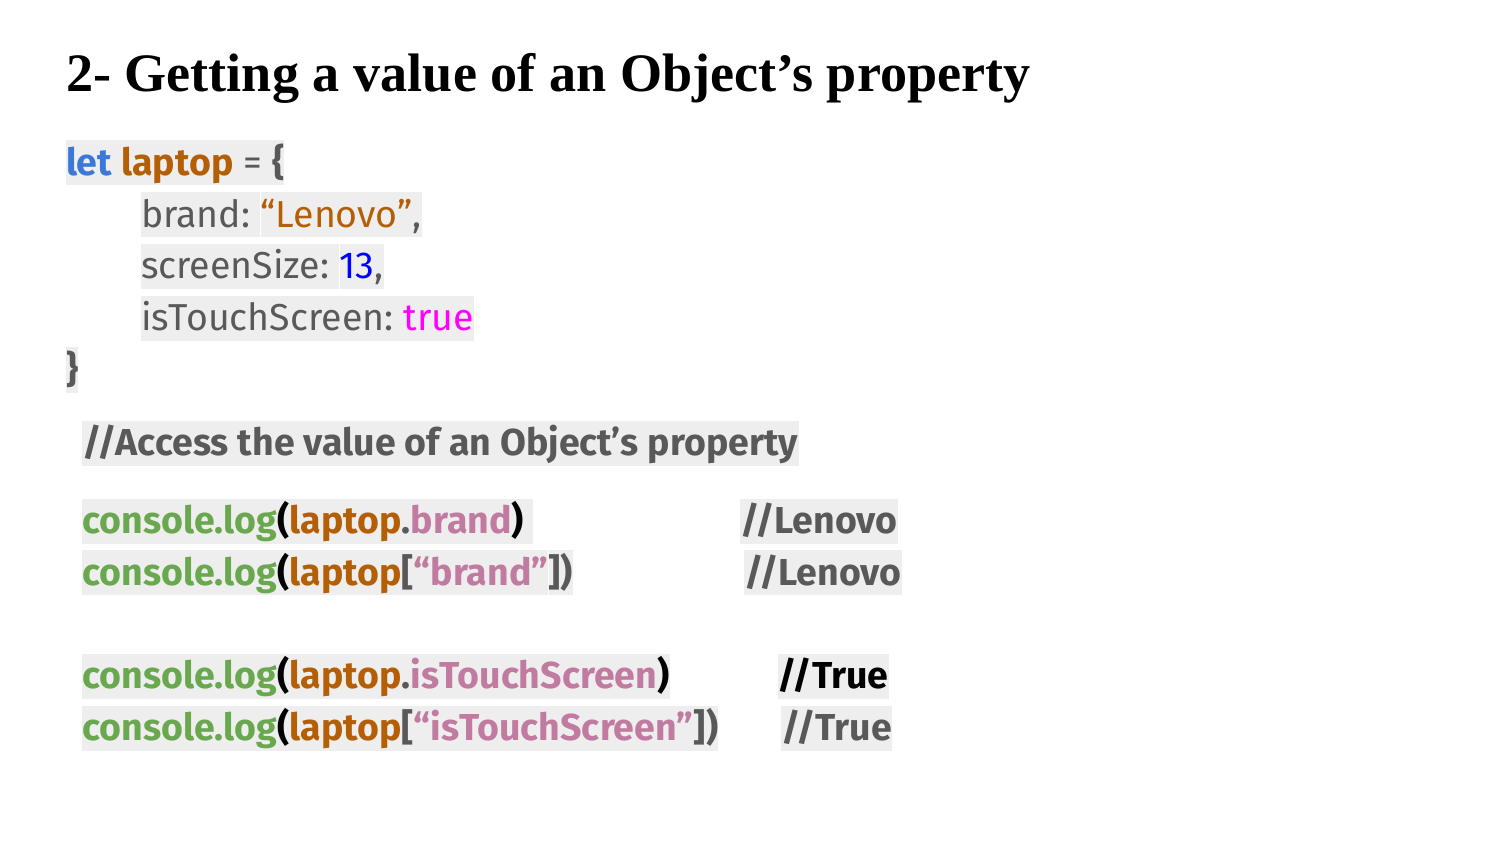

# 2- Getting a value of an Object’s property
let laptop = {
brand: “Lenovo”,
screenSize: 13,
isTouchScreen: true
}

//Access the value of an Object’s property

console.log(laptop.brand)                        //Lenovo
console.log(laptop[“brand”])                   //Lenovo

console.log(laptop.isTouchScreen)            //True
console.log(laptop[“isTouchScreen”])       //True